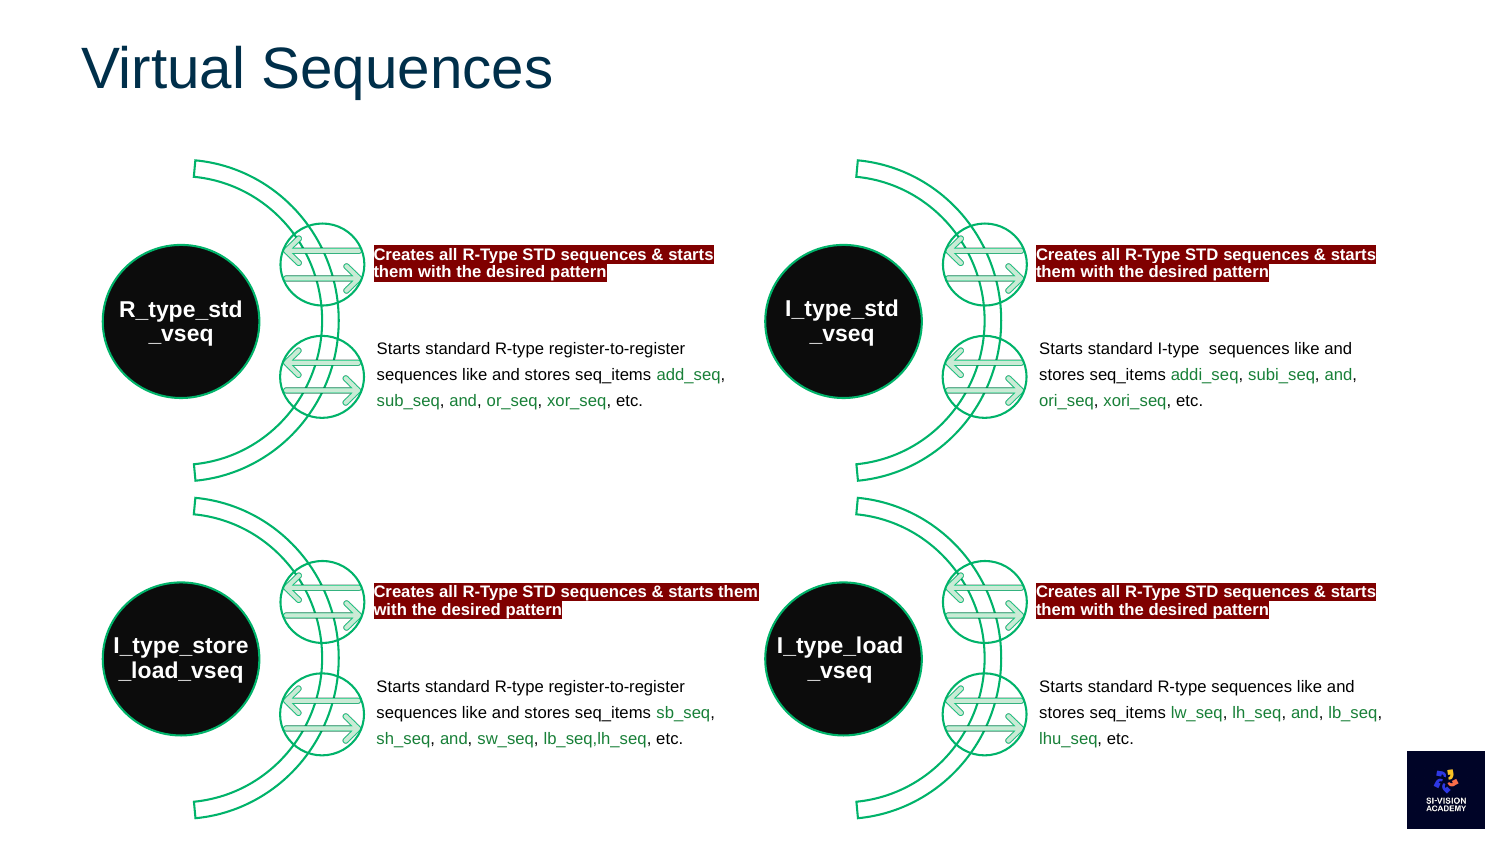

# Virtual Sequences

Creates all R-Type STD sequences & starts them with the desired pattern

R_type_std_vseq

Starts standard R-type register-to-register sequences like and stores seq_items add_seq, sub_seq, and, or_seq, xor_seq, etc.

Creates all R-Type STD sequences & starts them with the desired pattern

I_type_std_vseq

Starts standard I-type  sequences like and stores seq_items addi_seq, subi_seq, and, ori_seq, xori_seq, etc.

Creates all R-Type STD sequences & starts them with the desired pattern

I_type_store_load_vseq

Starts standard R-type register-to-register sequences like and stores seq_items sb_seq, sh_seq, and, sw_seq, lb_seq,lh_seq, etc.

Creates all R-Type STD sequences & starts them with the desired pattern

I_type_load_vseq

Starts standard R-type sequences like and stores seq_items lw_seq, lh_seq, and, lb_seq, lhu_seq, etc.